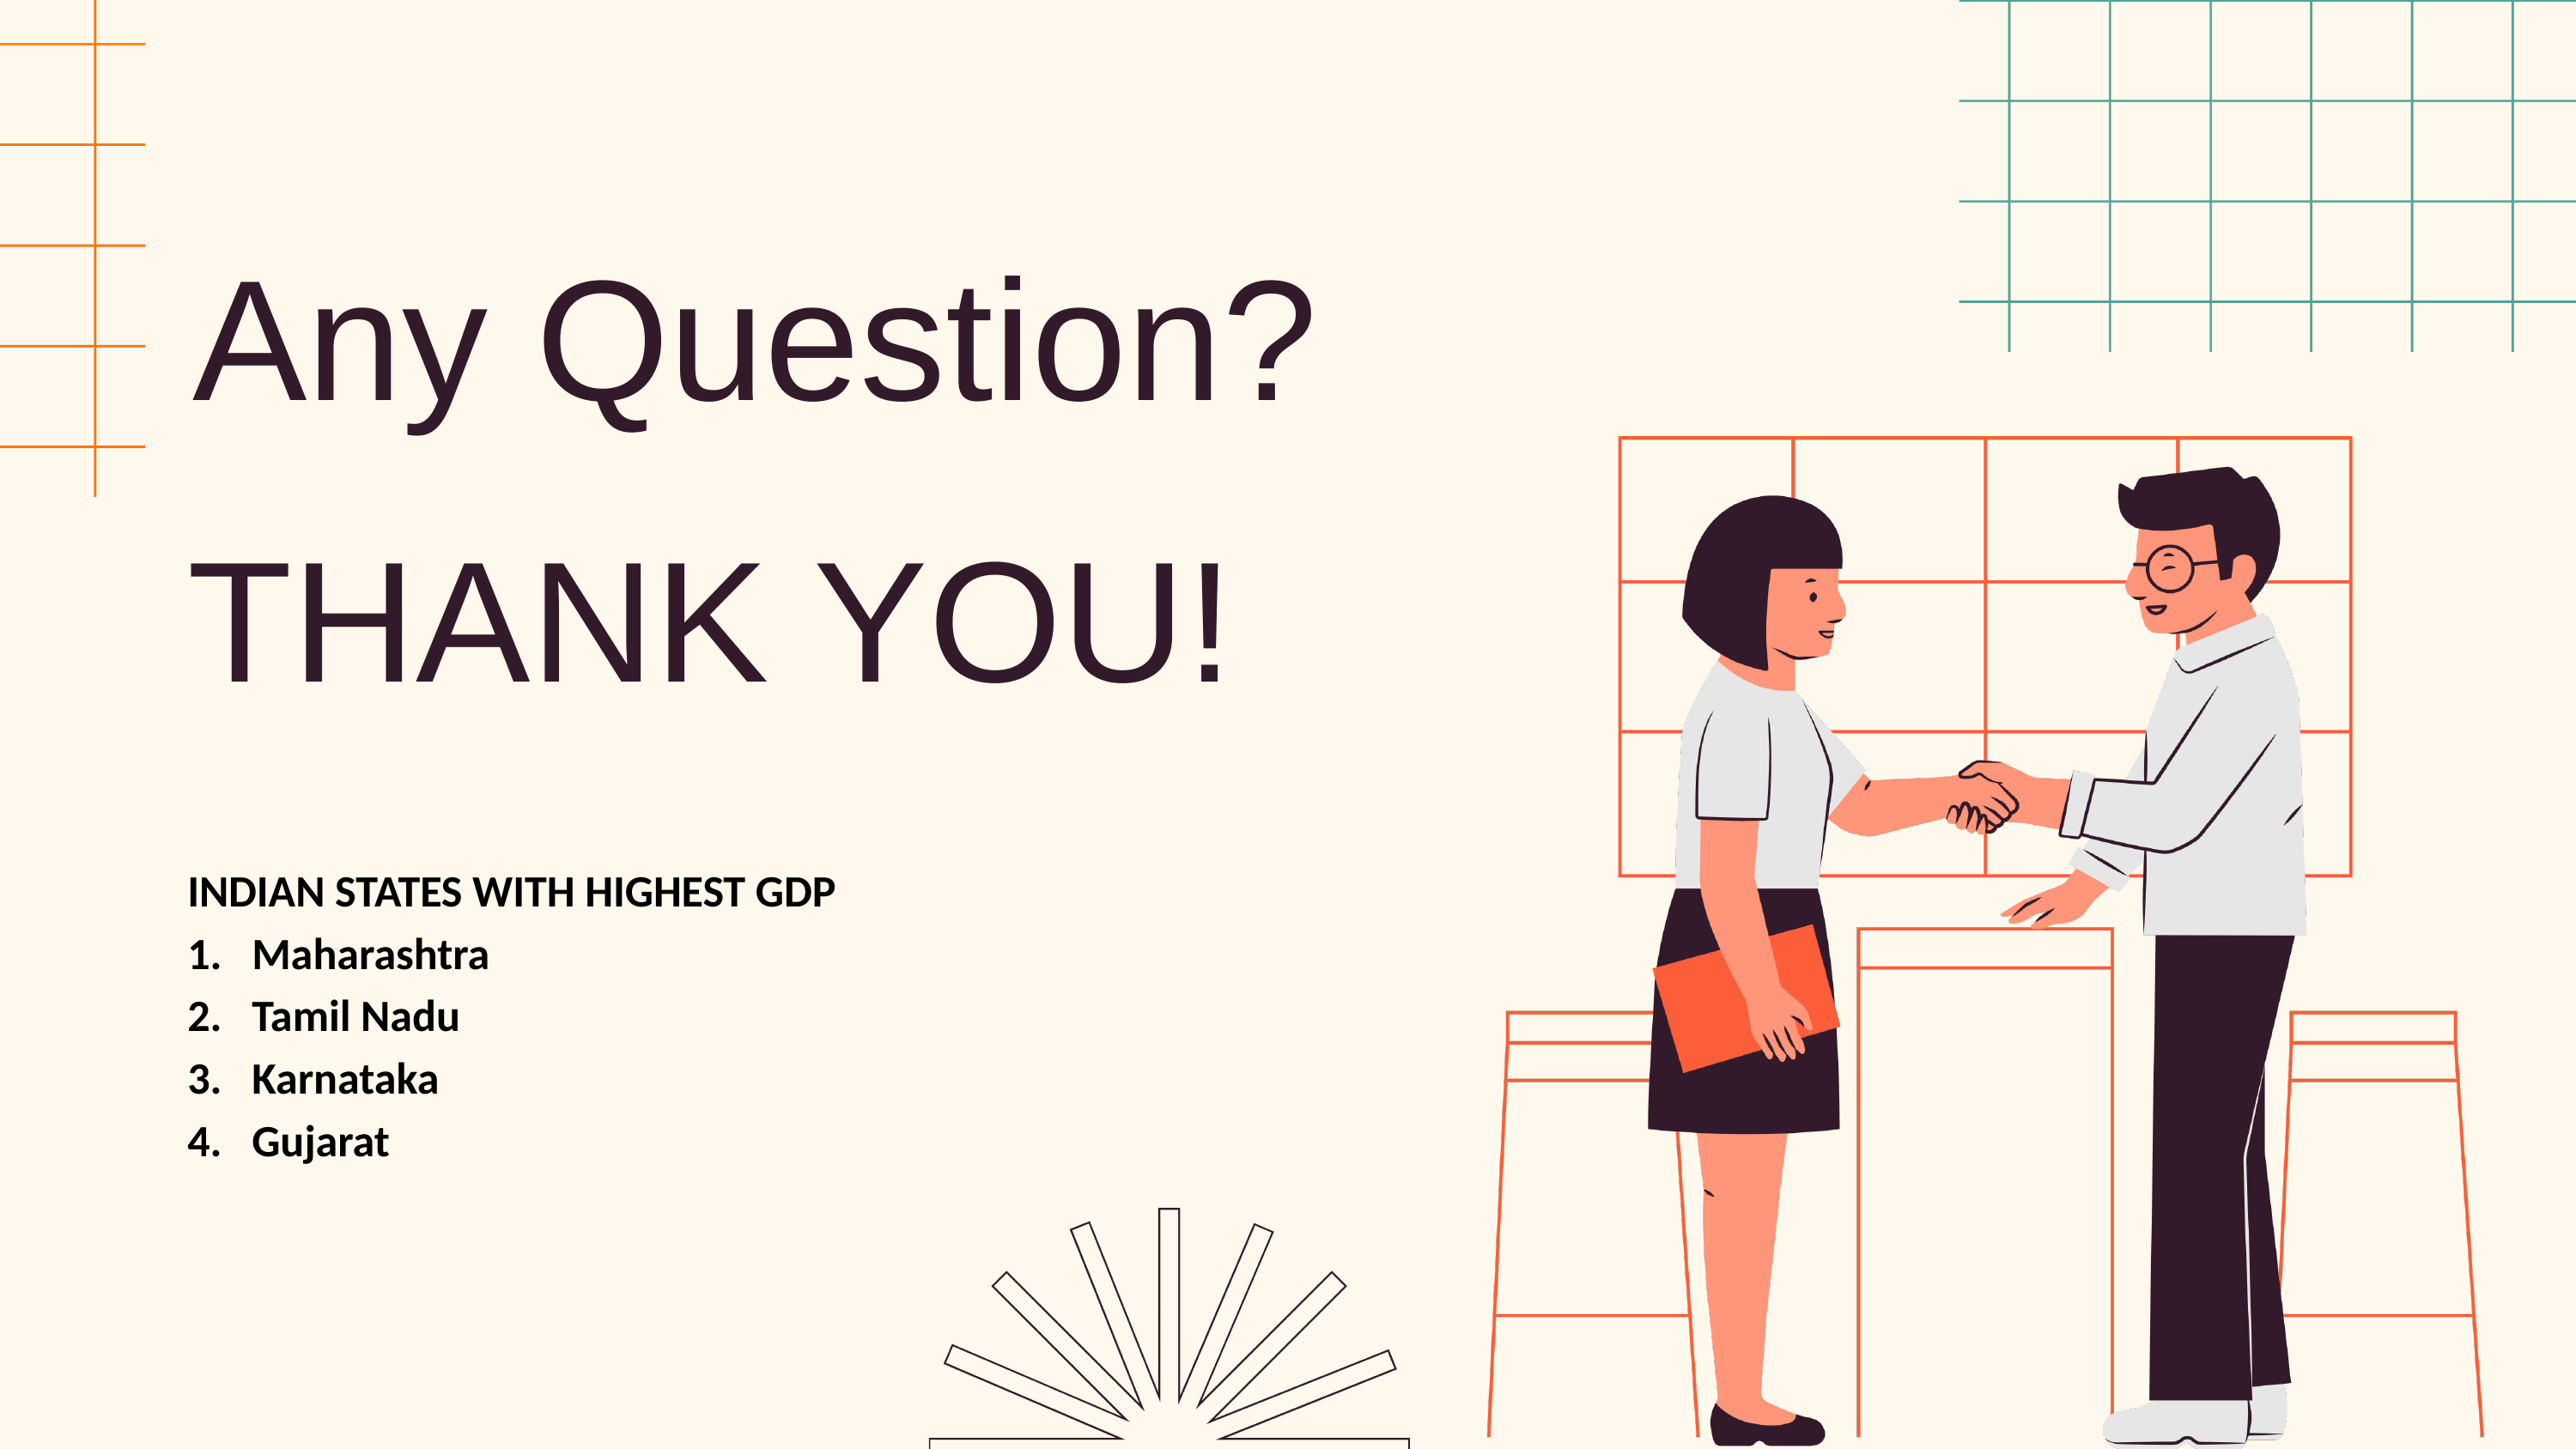

Any Question?

THANK YOU!
INDIAN STATES WITH HIGHEST GDP
Maharashtra
Tamil Nadu
Karnataka
Gujarat